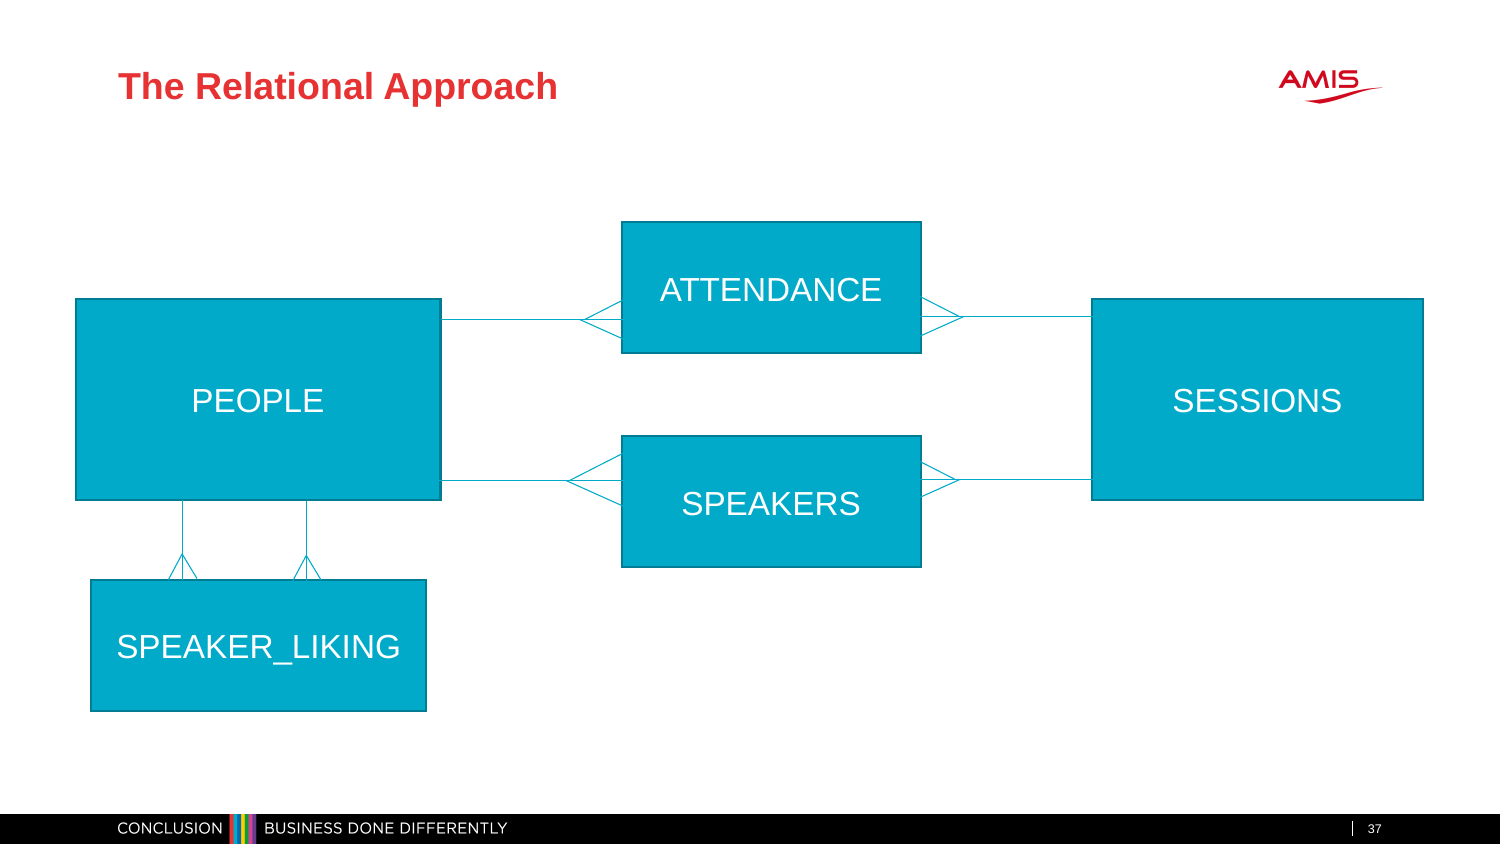

# The Relational Approach

ATTENDANCE
PEOPLE
SESSIONS
SPEAKERS
SPEAKER_LIKING

37